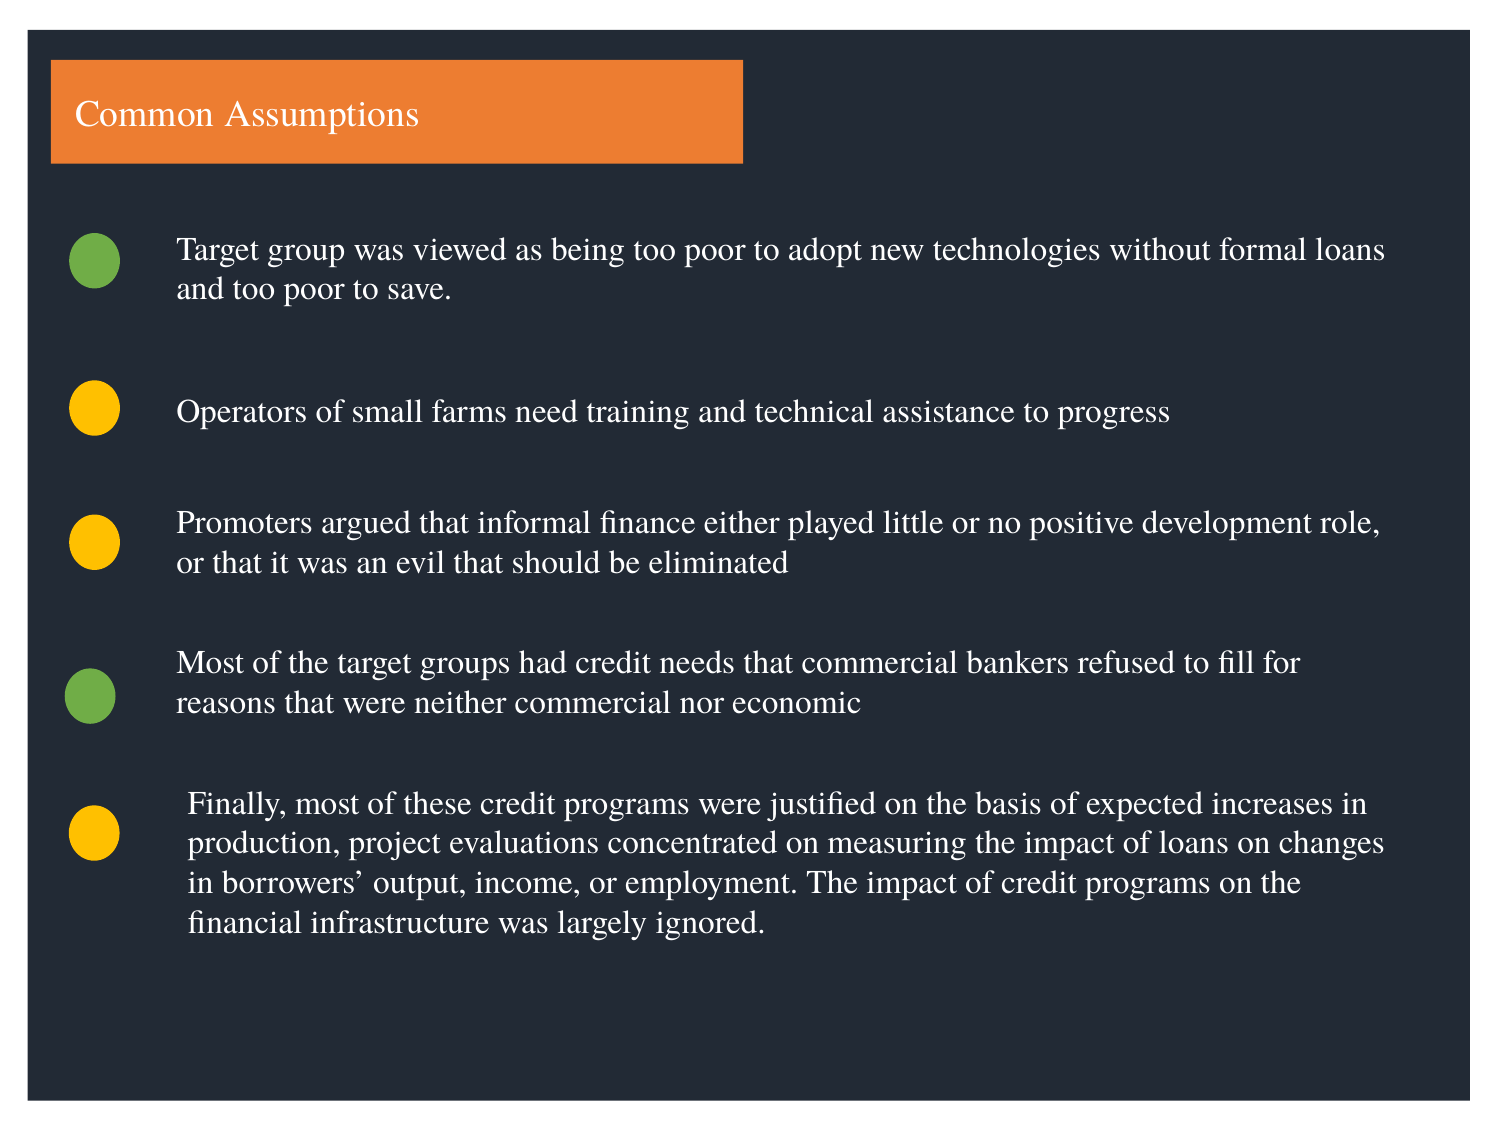

Common Assumptions
Target group was viewed as being too poor to adopt new technologies without formal loans and too poor to save.

Operators of small farms need training and technical assistance to progress

Promoters argued that informal finance either played little or no positive development role, or that it was an evil that should be eliminated

Most of the target groups had credit needs that commercial bankers refused to fill for reasons that were neither commercial nor economic

Finally, most of these credit programs were justified on the basis of expected increases in production, project evaluations concentrated on measuring the impact of loans on changes in borrowers’ output, income, or employment. The impact of credit programs on the financial infrastructure was largely ignored.